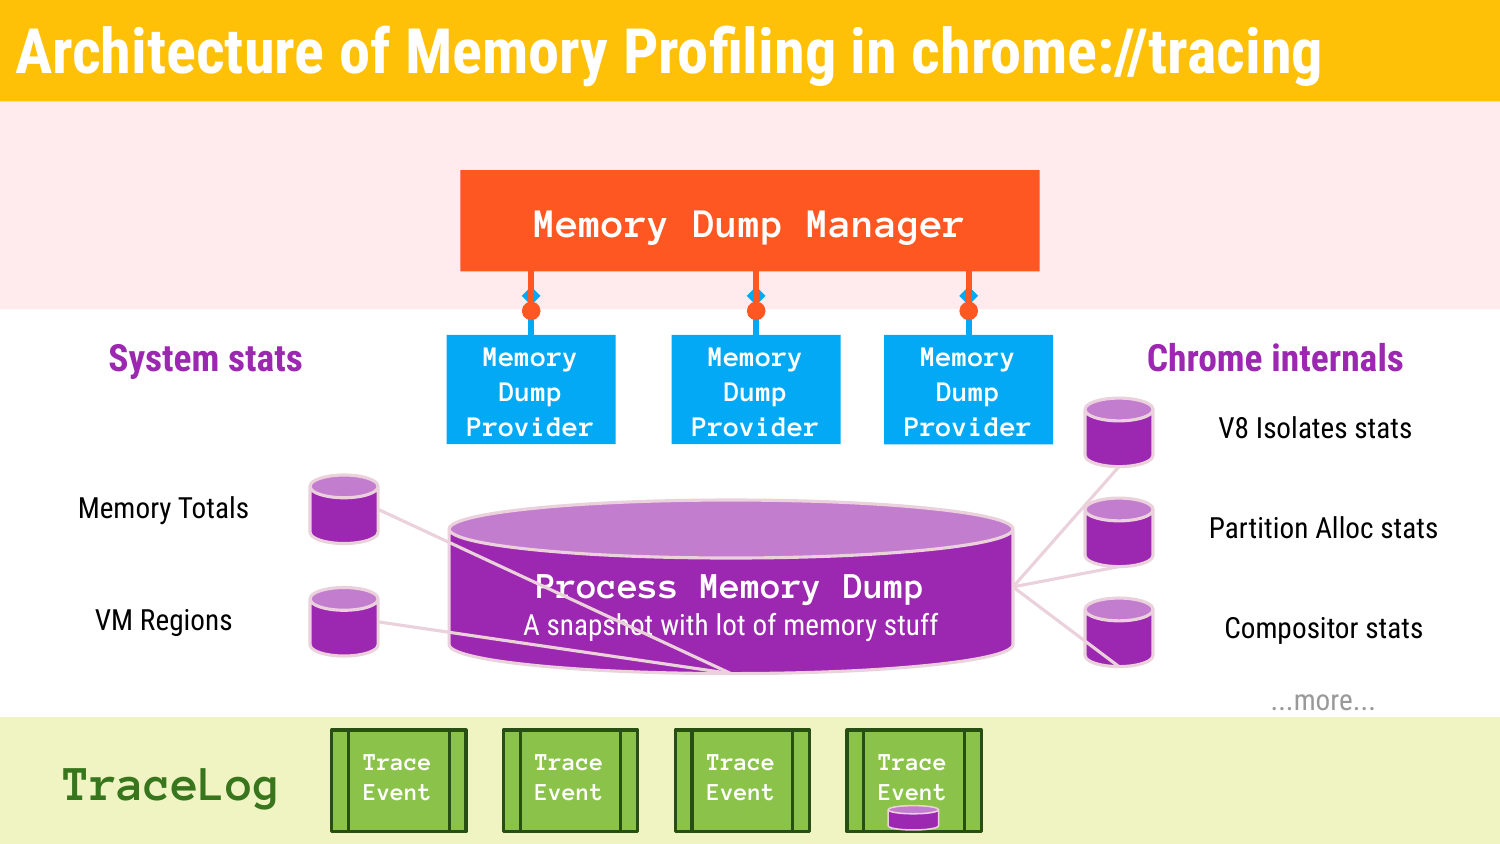

# Architecture of Memory Profiling in chrome://tracing

Memory Dump Manager
Memory Dump Provider
Memory Dump Provider
Memory Dump Provider
System stats
Chrome internals
V8 Isolates stats

Memory Totals

Partition Alloc stats

Process Memory Dump
A snapshot with lot of memory stuff
VM Regions
Compositor stats

...more...

TraceLog
Trace
Event
Trace
Event
Trace
Event
Trace
Event